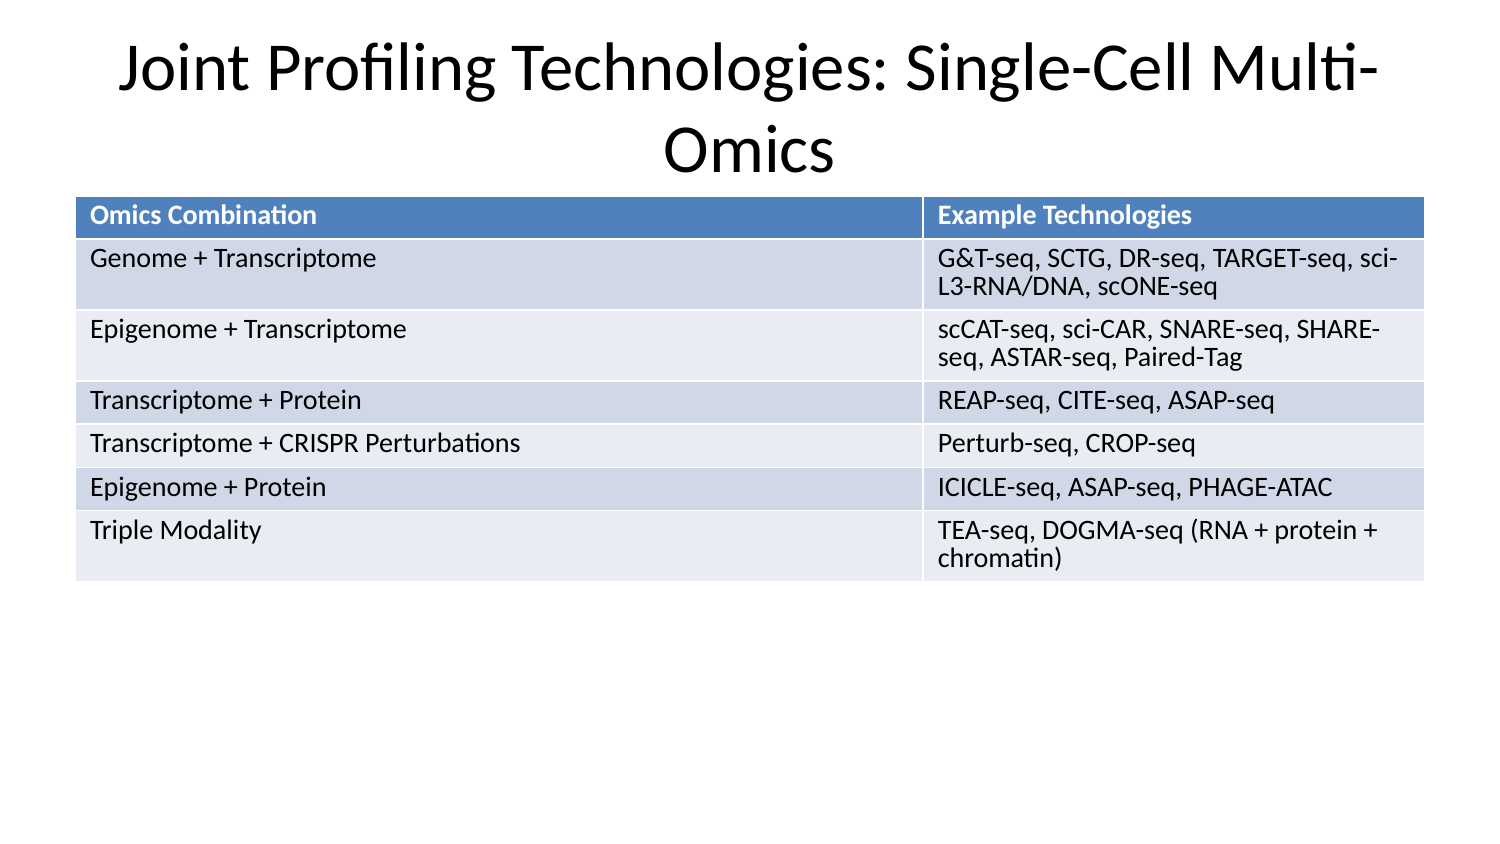

# Joint Profiling Technologies: Single-Cell Multi-Omics
| Omics Combination | Example Technologies |
| --- | --- |
| Genome + Transcriptome | G&T-seq, SCTG, DR-seq, TARGET-seq, sci-L3-RNA/DNA, scONE-seq |
| Epigenome + Transcriptome | scCAT-seq, sci-CAR, SNARE-seq, SHARE-seq, ASTAR-seq, Paired-Tag |
| Transcriptome + Protein | REAP-seq, CITE-seq, ASAP-seq |
| Transcriptome + CRISPR Perturbations | Perturb-seq, CROP-seq |
| Epigenome + Protein | ICICLE-seq, ASAP-seq, PHAGE-ATAC |
| Triple Modality | TEA-seq, DOGMA-seq (RNA + protein + chromatin) |